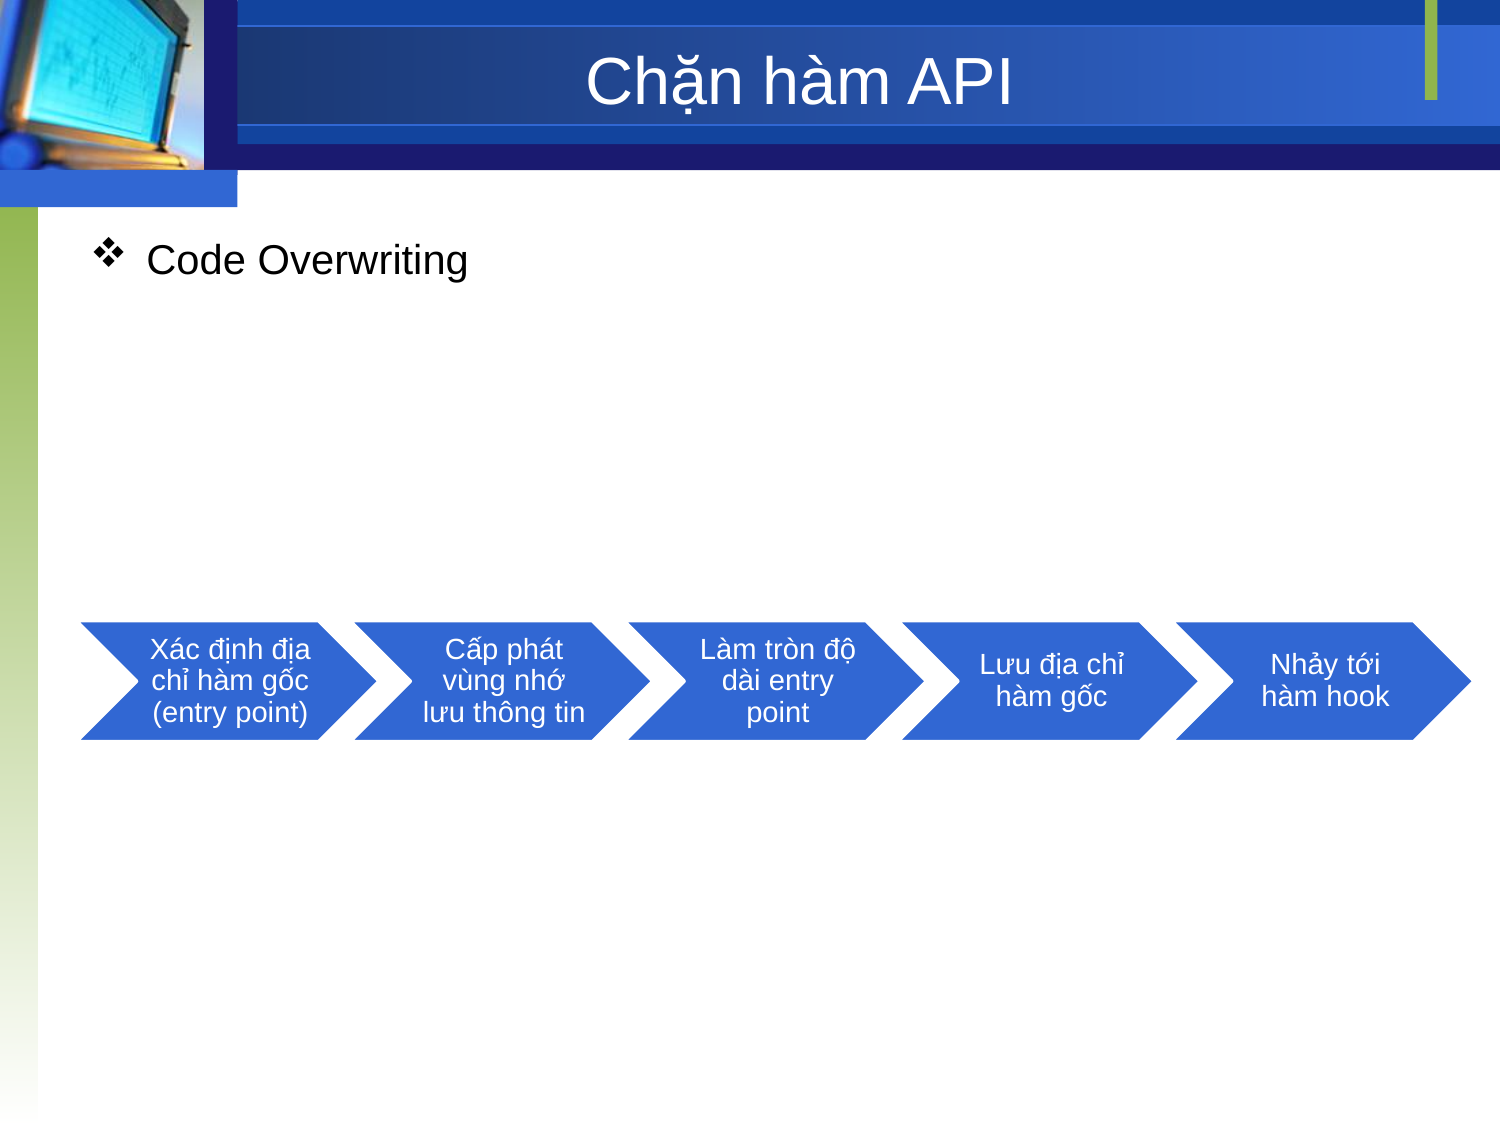

# Chặn hàm API
Code Overwriting
Xác định địa chỉ hàm gốc (entry point)
Cấp phát vùng nhớ lưu thông tin
Làm tròn độ dài entry point
Lưu địa chỉ hàm gốc
Nhảy tới hàm hook